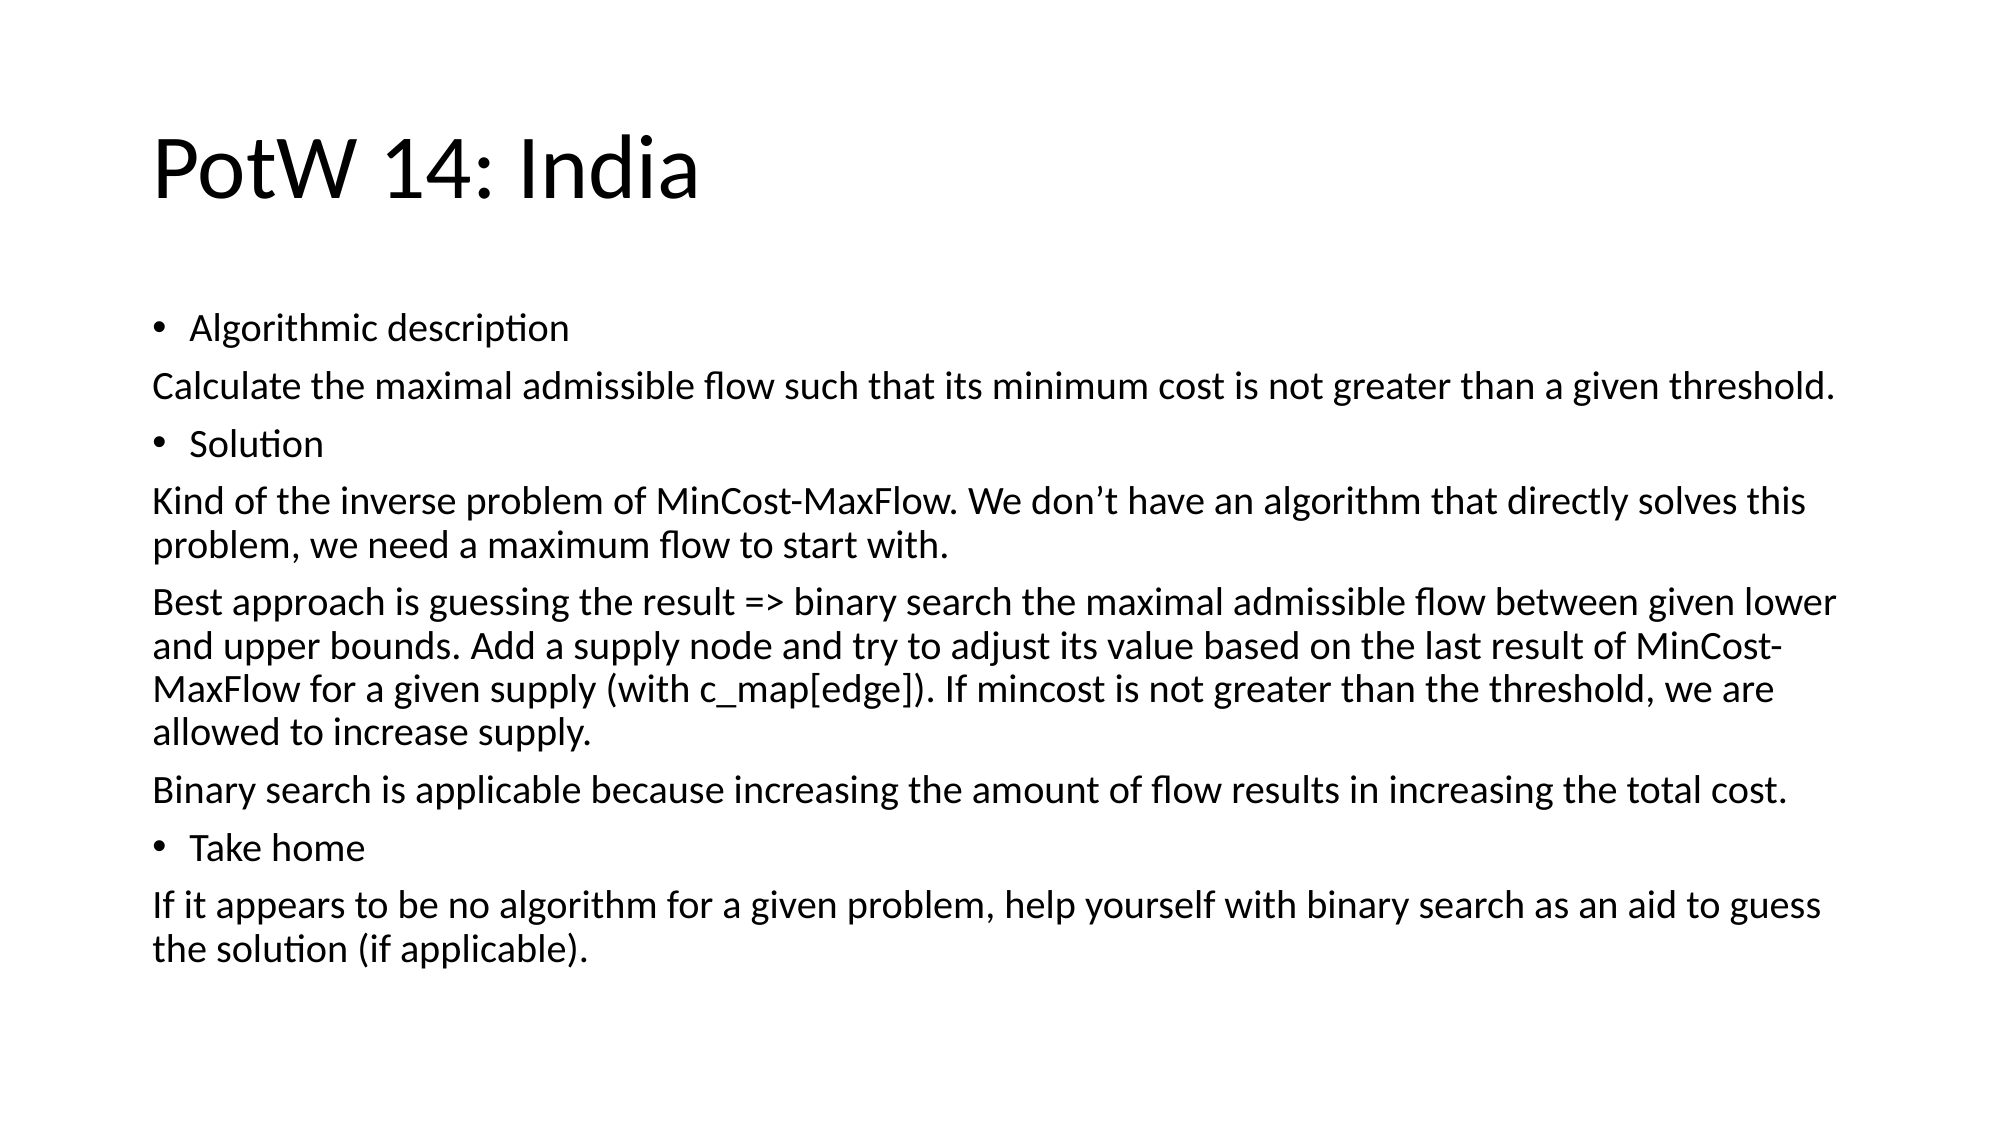

# PotW 14: India
Algorithmic description
Calculate the maximal admissible flow such that its minimum cost is not greater than a given threshold.
Solution
Kind of the inverse problem of MinCost-MaxFlow. We don’t have an algorithm that directly solves this problem, we need a maximum flow to start with.
Best approach is guessing the result => binary search the maximal admissible flow between given lower and upper bounds. Add a supply node and try to adjust its value based on the last result of MinCost-MaxFlow for a given supply (with c_map[edge]). If mincost is not greater than the threshold, we are allowed to increase supply.
Binary search is applicable because increasing the amount of flow results in increasing the total cost.
Take home
If it appears to be no algorithm for a given problem, help yourself with binary search as an aid to guess the solution (if applicable).